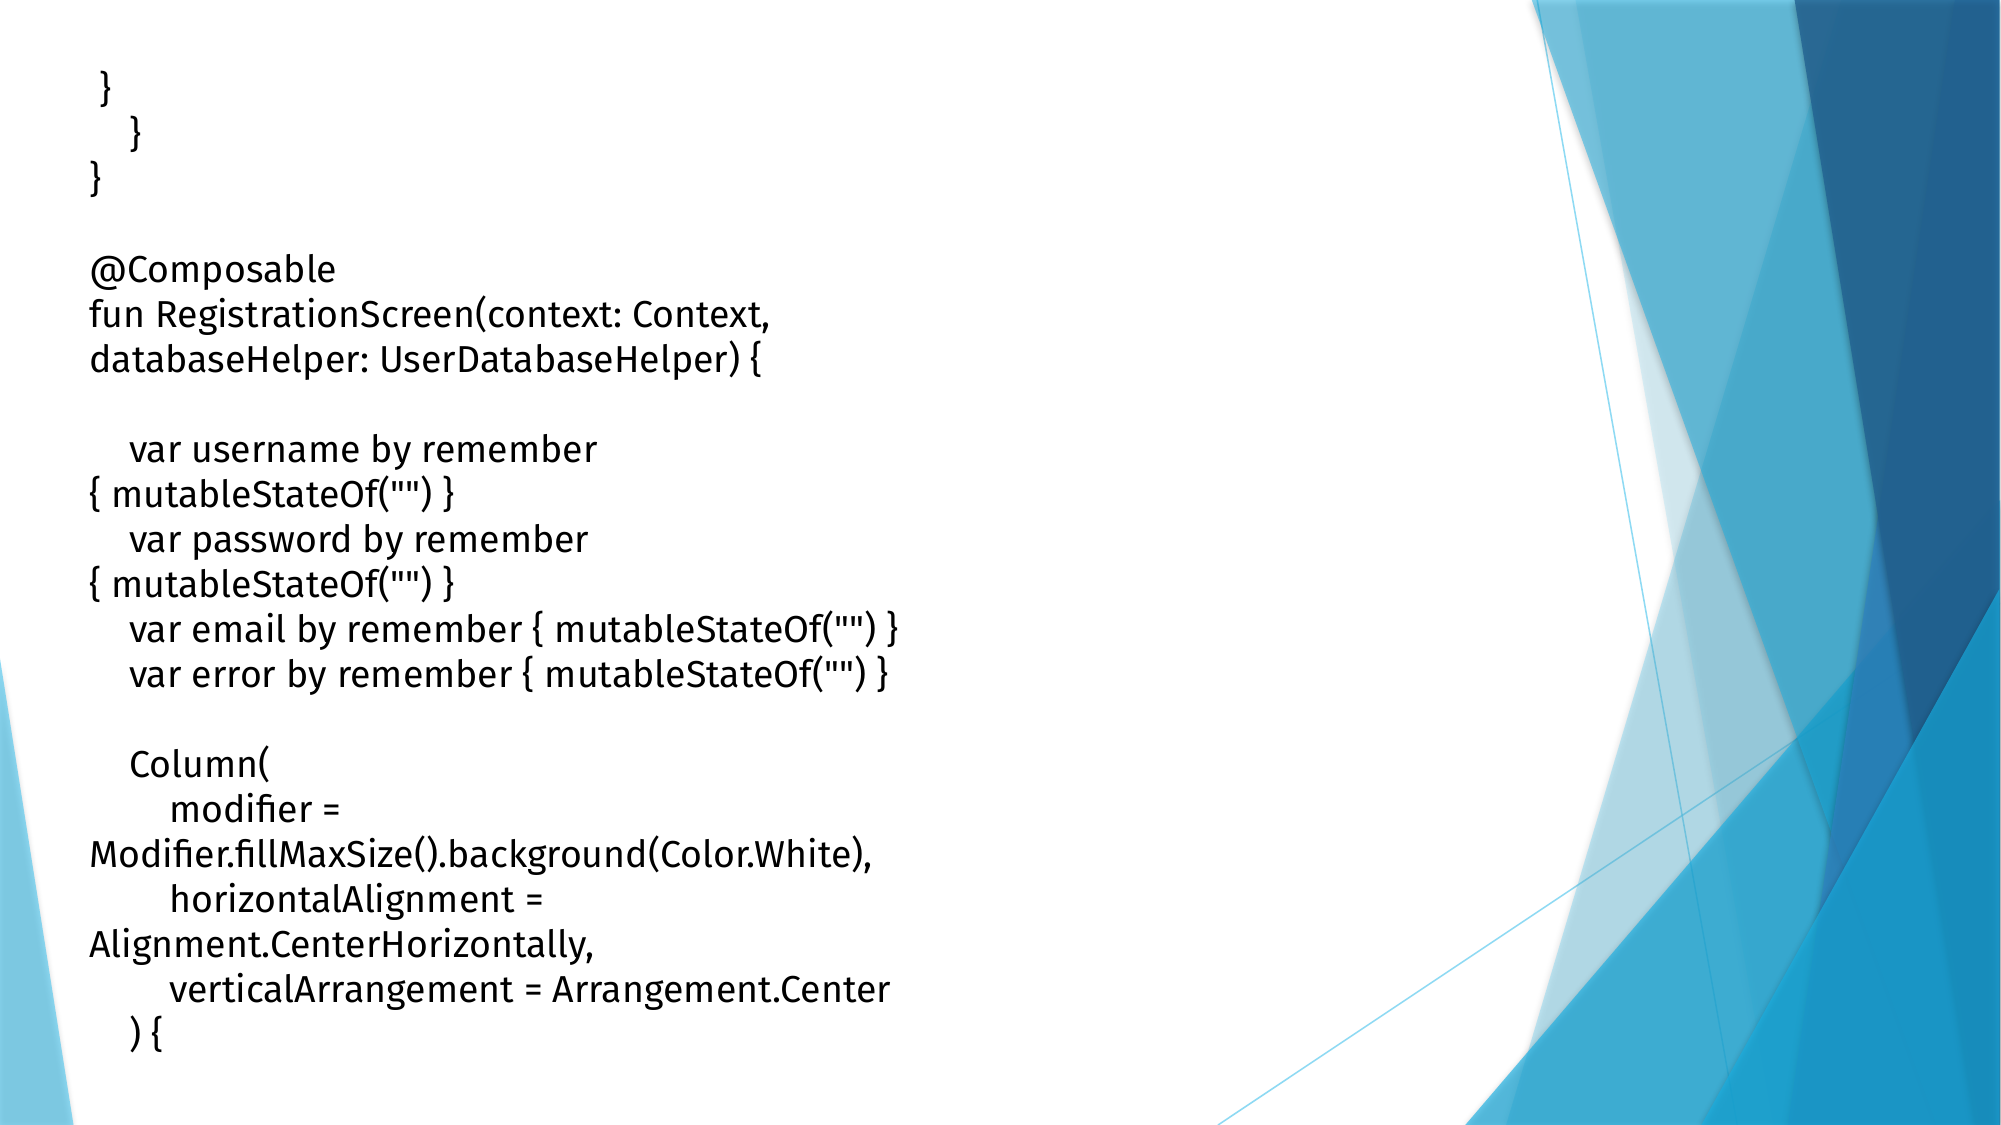

}
    }
}

@Composable
fun RegistrationScreen(context: Context, databaseHelper: UserDatabaseHelper) {

    var username by remember { mutableStateOf("") }
    var password by remember { mutableStateOf("") }
    var email by remember { mutableStateOf("") }
    var error by remember { mutableStateOf("") }

    Column(
        modifier = Modifier.fillMaxSize().background(Color.White),
        horizontalAlignment = Alignment.CenterHorizontally,
        verticalArrangement = Arrangement.Center
    ) {